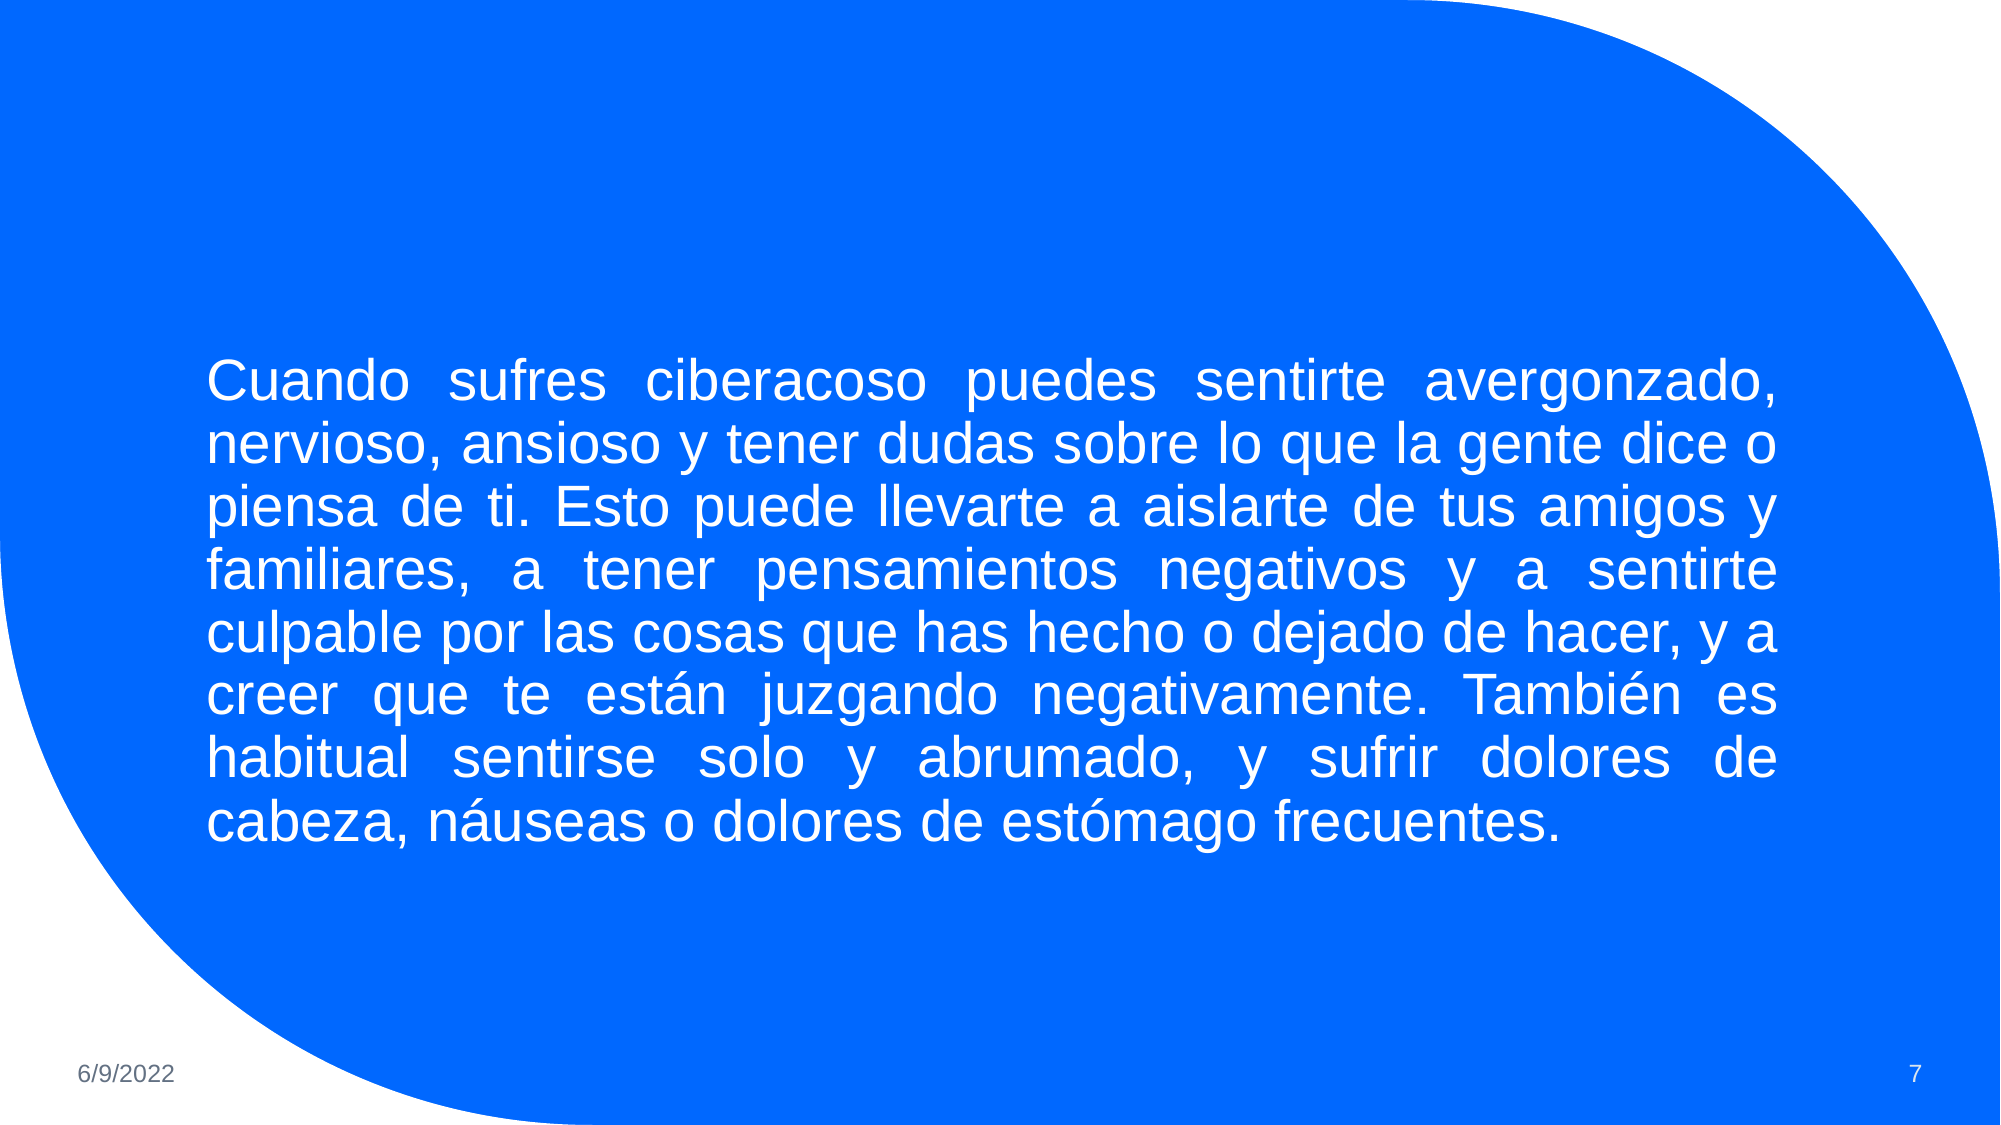

Cuando sufres ciberacoso puedes sentirte avergonzado, nervioso, ansioso y tener dudas sobre lo que la gente dice o piensa de ti. Esto puede llevarte a aislarte de tus amigos y familiares, a tener pensamientos negativos y a sentirte culpable por las cosas que has hecho o dejado de hacer, y a creer que te están juzgando negativamente. También es habitual sentirse solo y abrumado, y sufrir dolores de cabeza, náuseas o dolores de estómago frecuentes.
6/9/2022
7